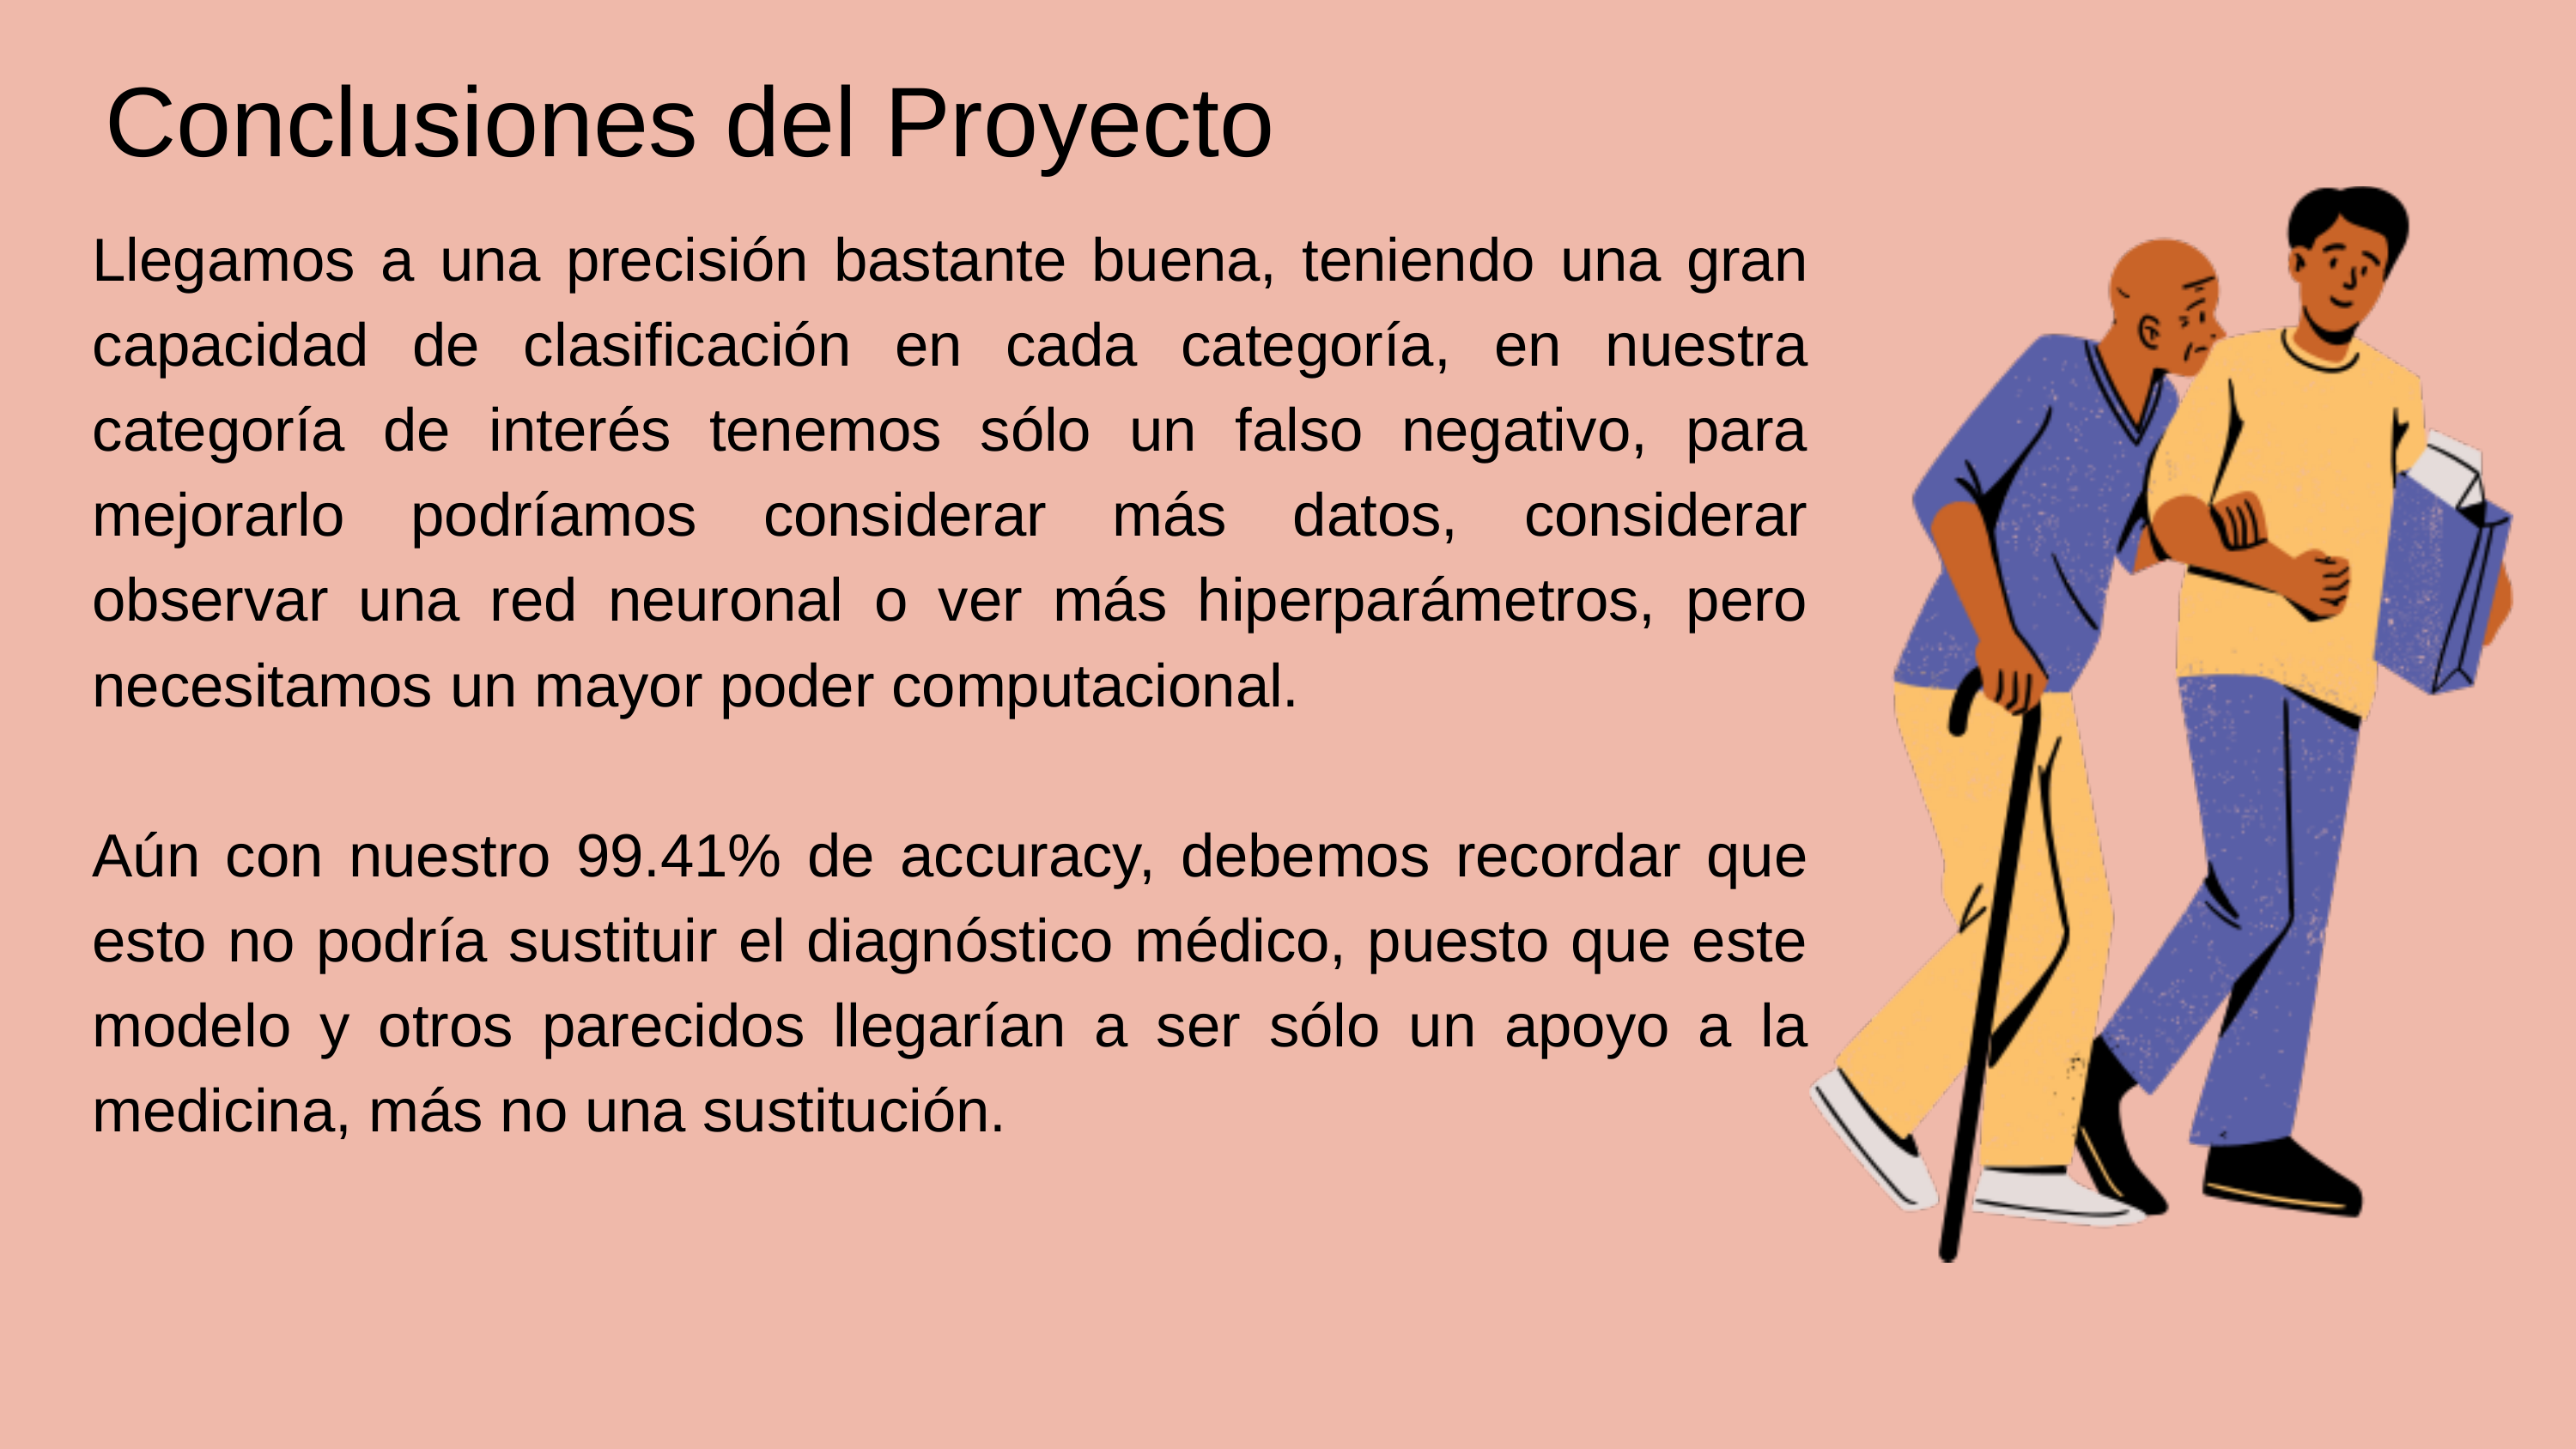

Conclusiones del Proyecto

Llegamos a una precisión bastante buena, teniendo una gran capacidad de clasificación en cada categoría, en nuestra categoría de interés tenemos sólo un falso negativo, para mejorarlo podríamos considerar más datos, considerar observar una red neuronal o ver más hiperparámetros, pero necesitamos un mayor poder computacional.

Aún con nuestro 99.41% de accuracy, debemos recordar que esto no podría sustituir el diagnóstico médico, puesto que este modelo y otros parecidos llegarían a ser sólo un apoyo a la medicina, más no una sustitución.